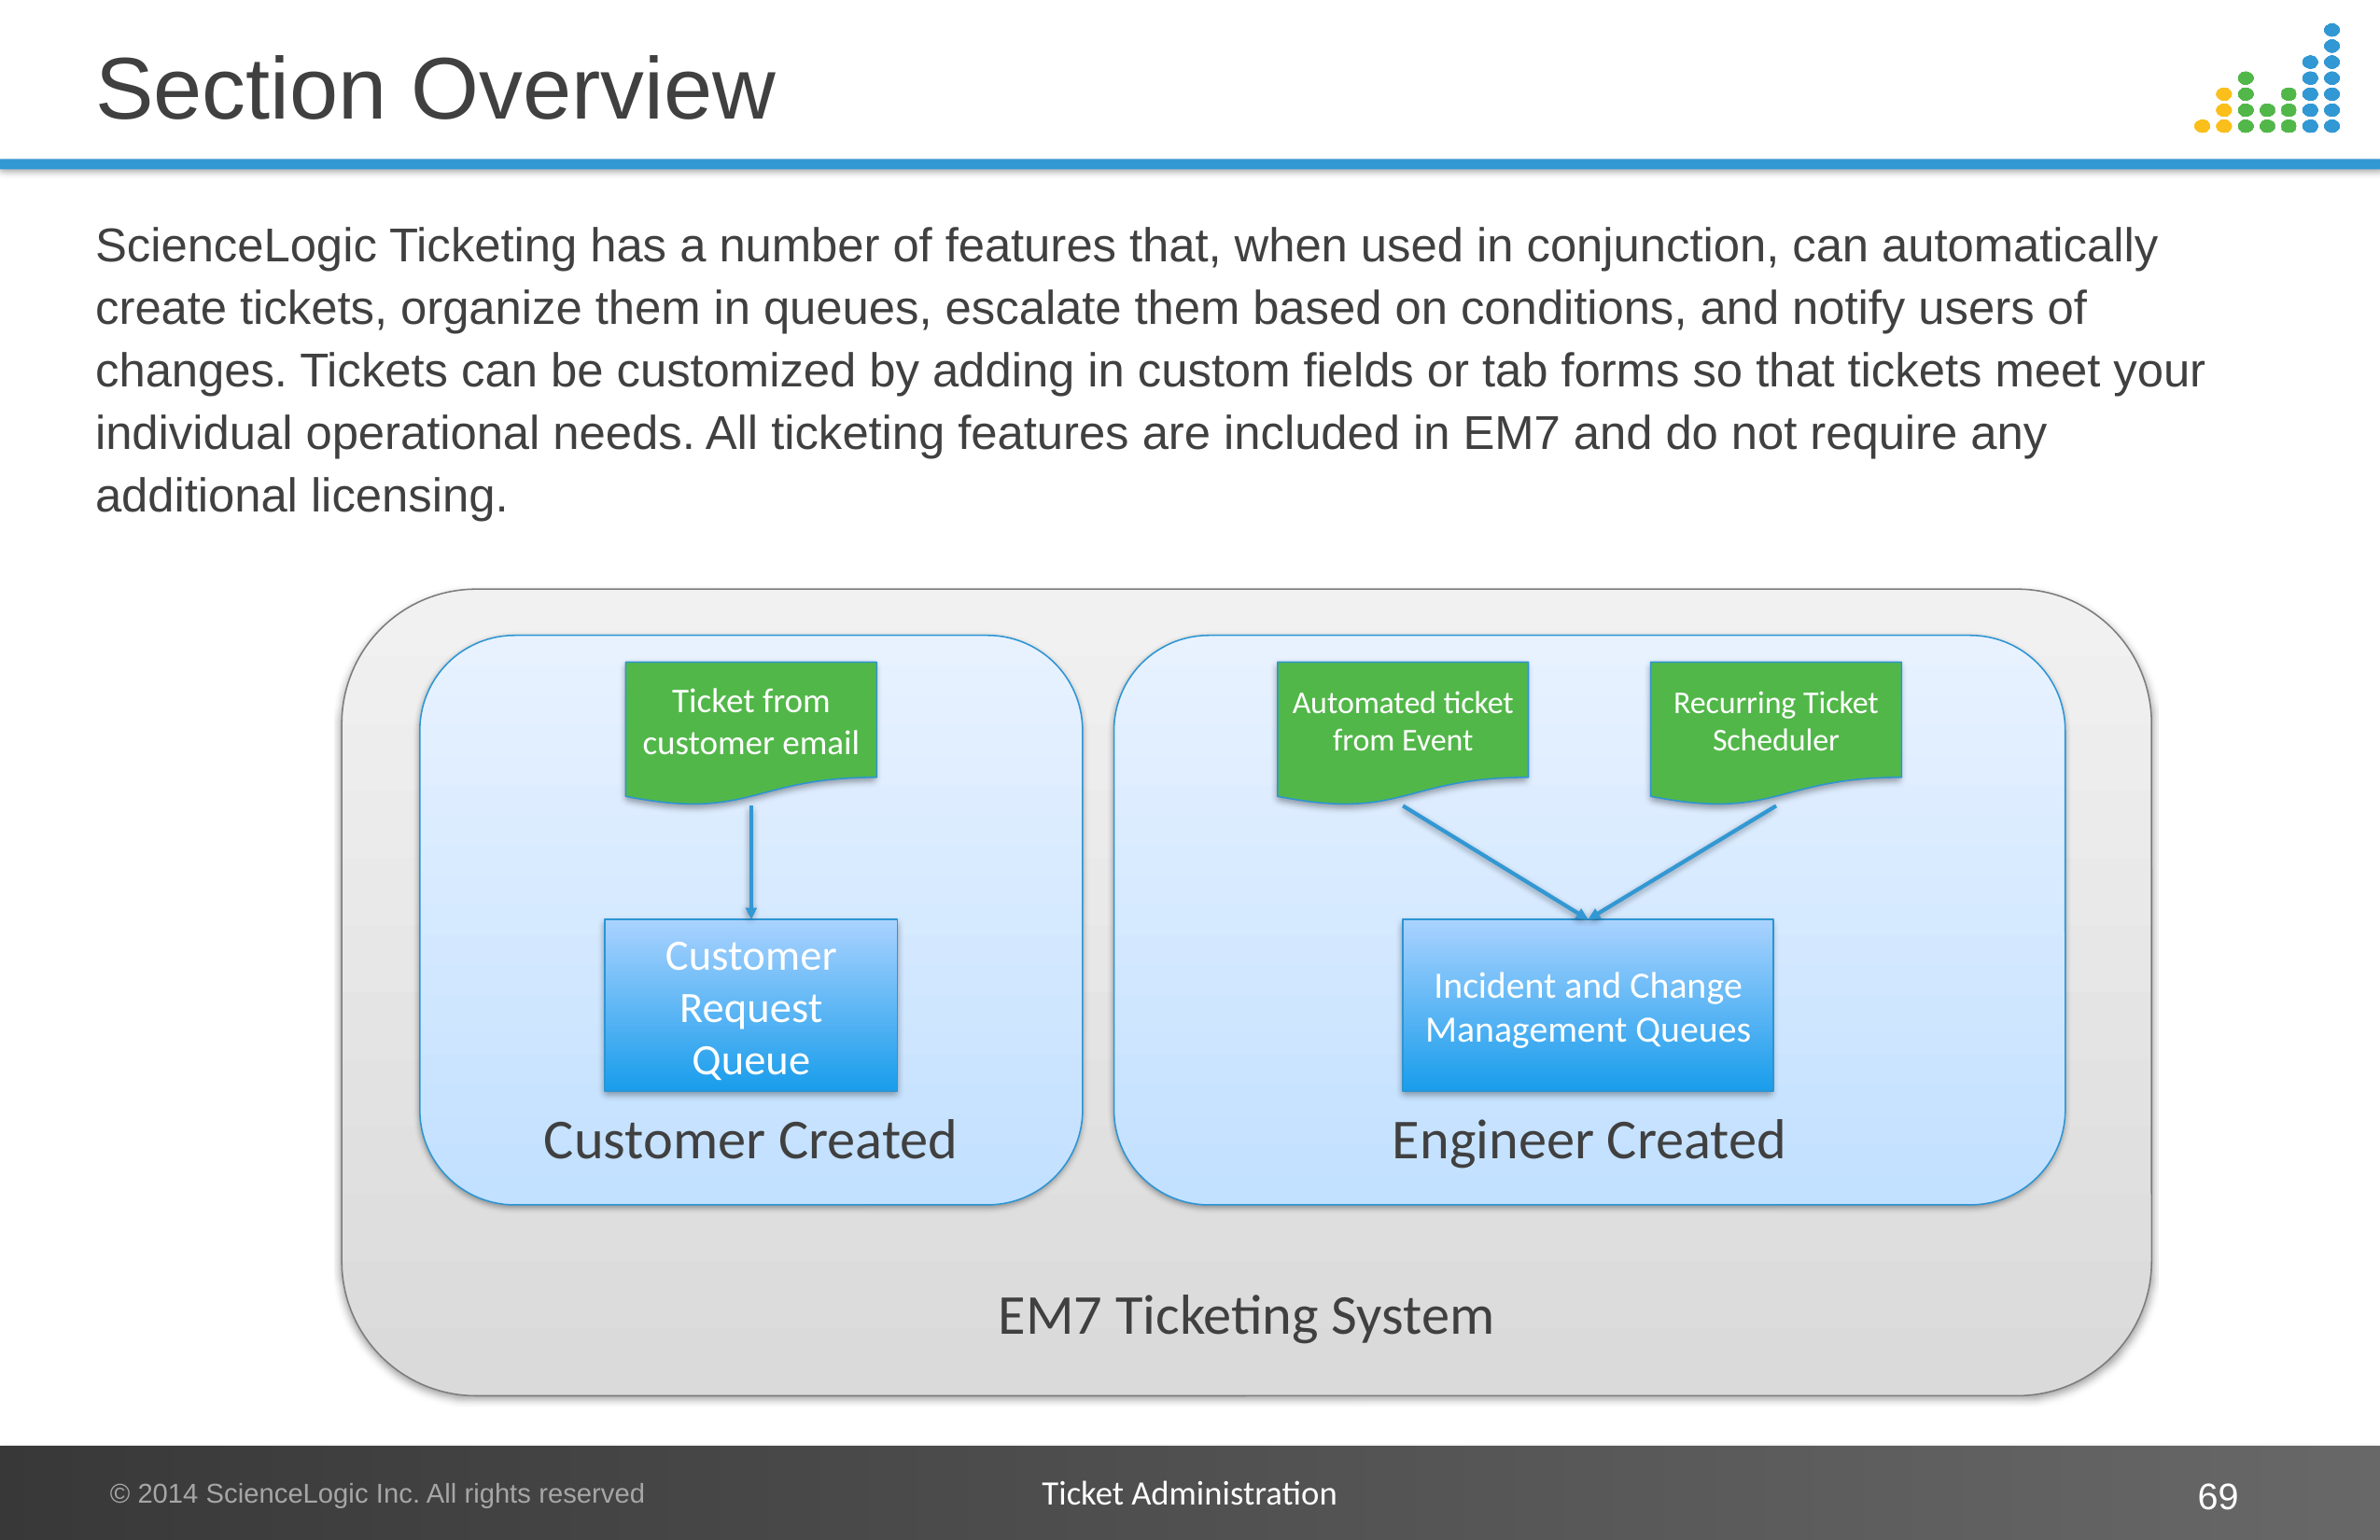

# Section Overview
ScienceLogic Ticketing has a number of features that, when used in conjunction, can automatically create tickets, organize them in queues, escalate them based on conditions, and notify users of changes. Tickets can be customized by adding in custom fields or tab forms so that tickets meet your individual operational needs. All ticketing features are included in EM7 and do not require any additional licensing.
EM7 Ticketing System
Customer Created
Engineer Created
Ticket from customer email
Automated ticket from Event
Recurring Ticket Scheduler
Incident and Change Management Queues
Customer Request Queue
Ticket Administration
69